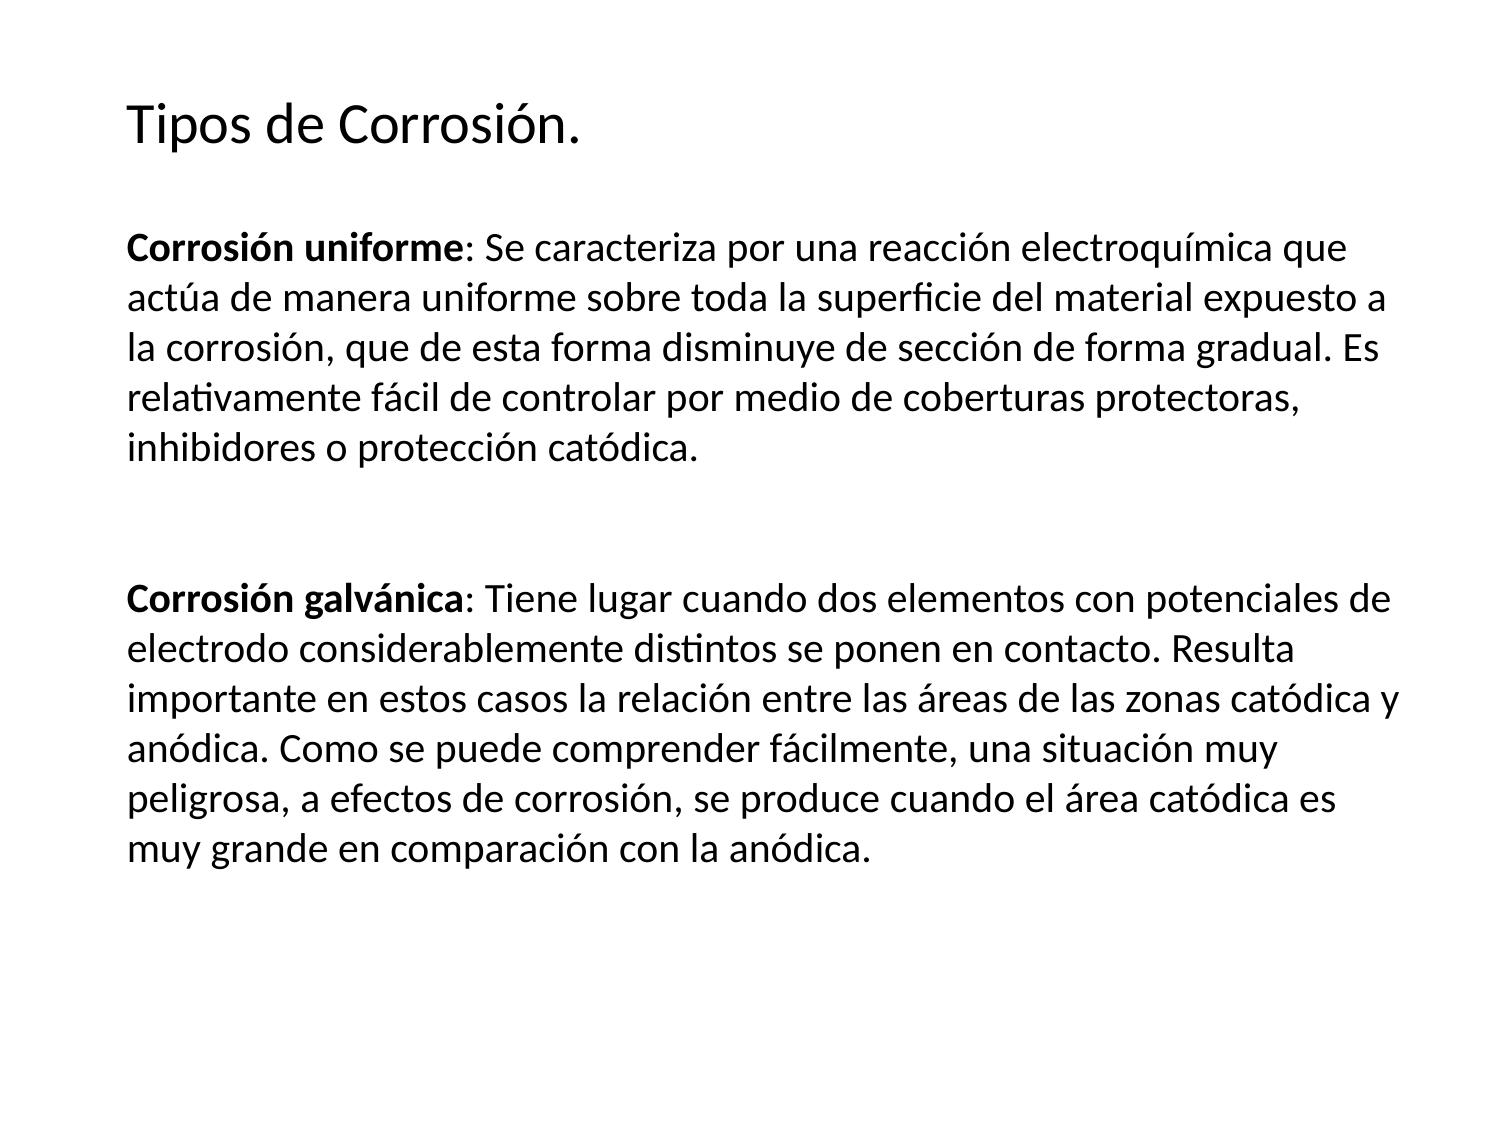

Tipos de Corrosión.
Corrosión uniforme: Se caracteriza por una reacción electroquímica que actúa de manera uniforme sobre toda la superficie del material expuesto a la corrosión, que de esta forma disminuye de sección de forma gradual. Es relativamente fácil de controlar por medio de coberturas protectoras, inhibidores o protección catódica.
Corrosión galvánica: Tiene lugar cuando dos elementos con potenciales de electrodo considerablemente distintos se ponen en contacto. Resulta importante en estos casos la relación entre las áreas de las zonas catódica y anódica. Como se puede comprender fácilmente, una situación muy peligrosa, a efectos de corrosión, se produce cuando el área catódica es muy grande en comparación con la anódica.